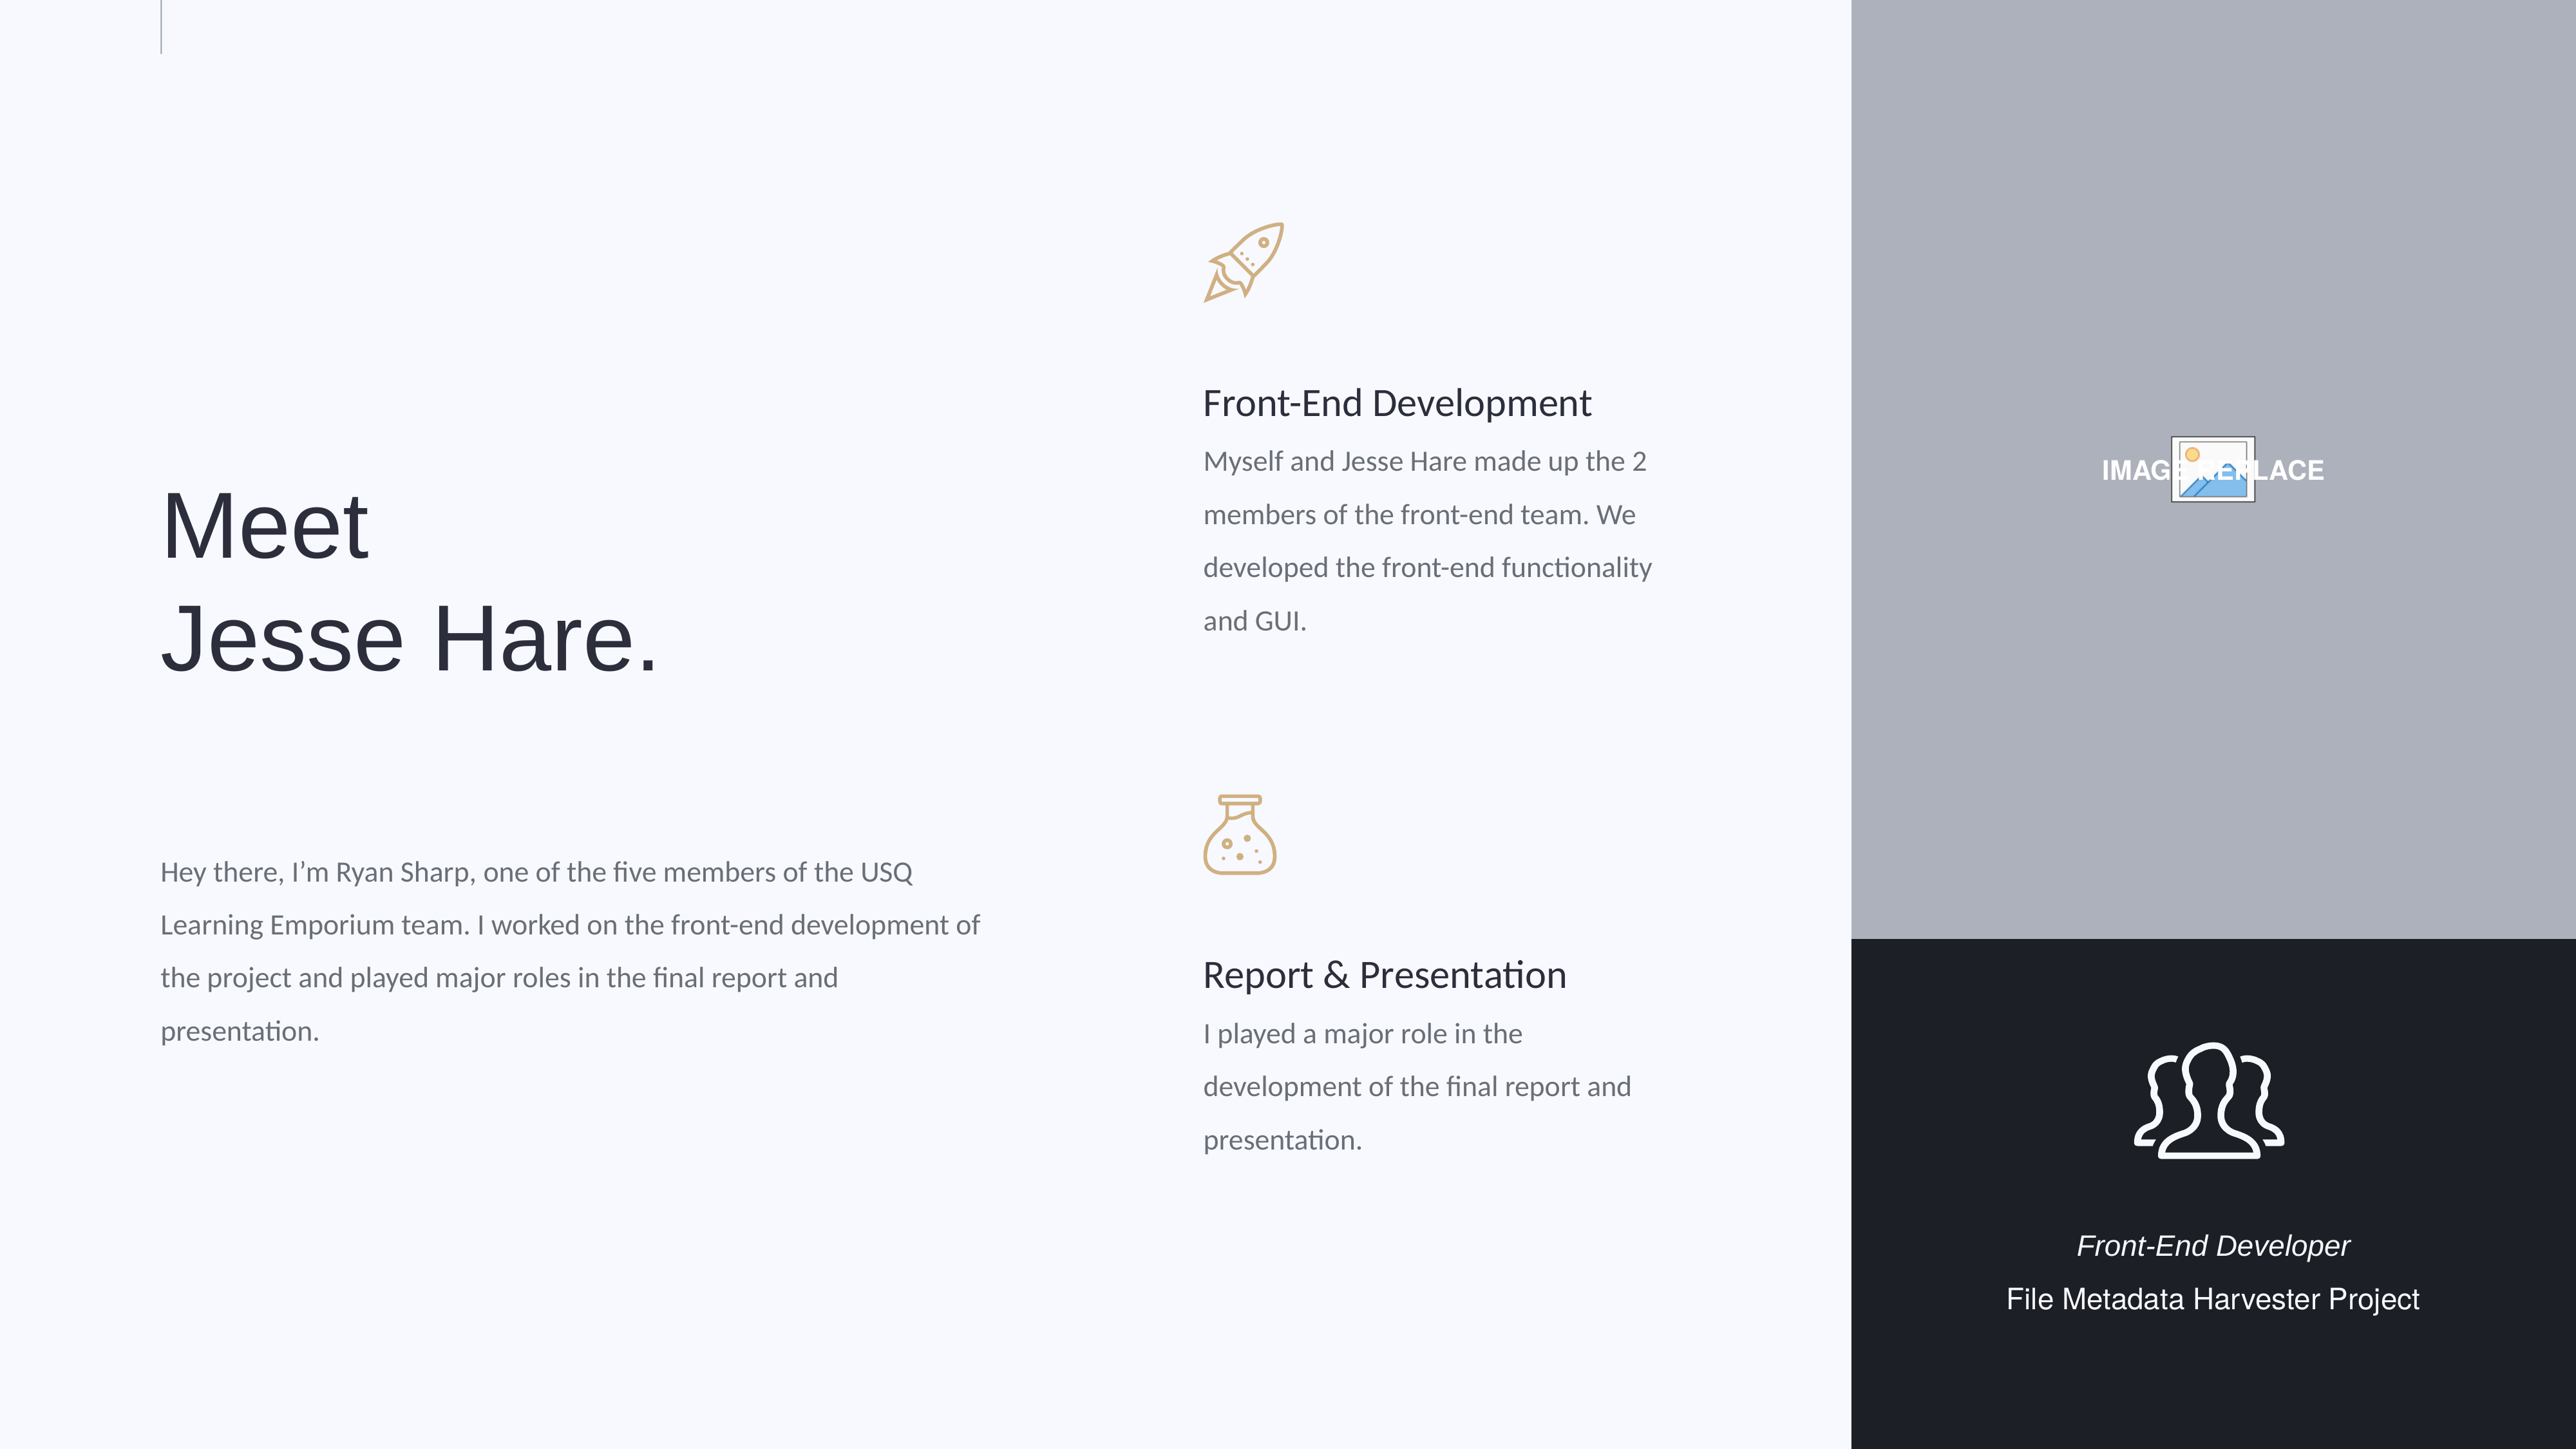

Front-End Development
Myself and Jesse Hare made up the 2 members of the front-end team. We developed the front-end functionality and GUI.
Meet
Jesse Hare.

Report & Presentation
I played a major role in the development of the final report and presentation.
Hey there, I’m Ryan Sharp, one of the five members of the USQ Learning Emporium team. I worked on the front-end development of the project and played major roles in the final report and presentation.

Front-End Developer
File Metadata Harvester Project
14